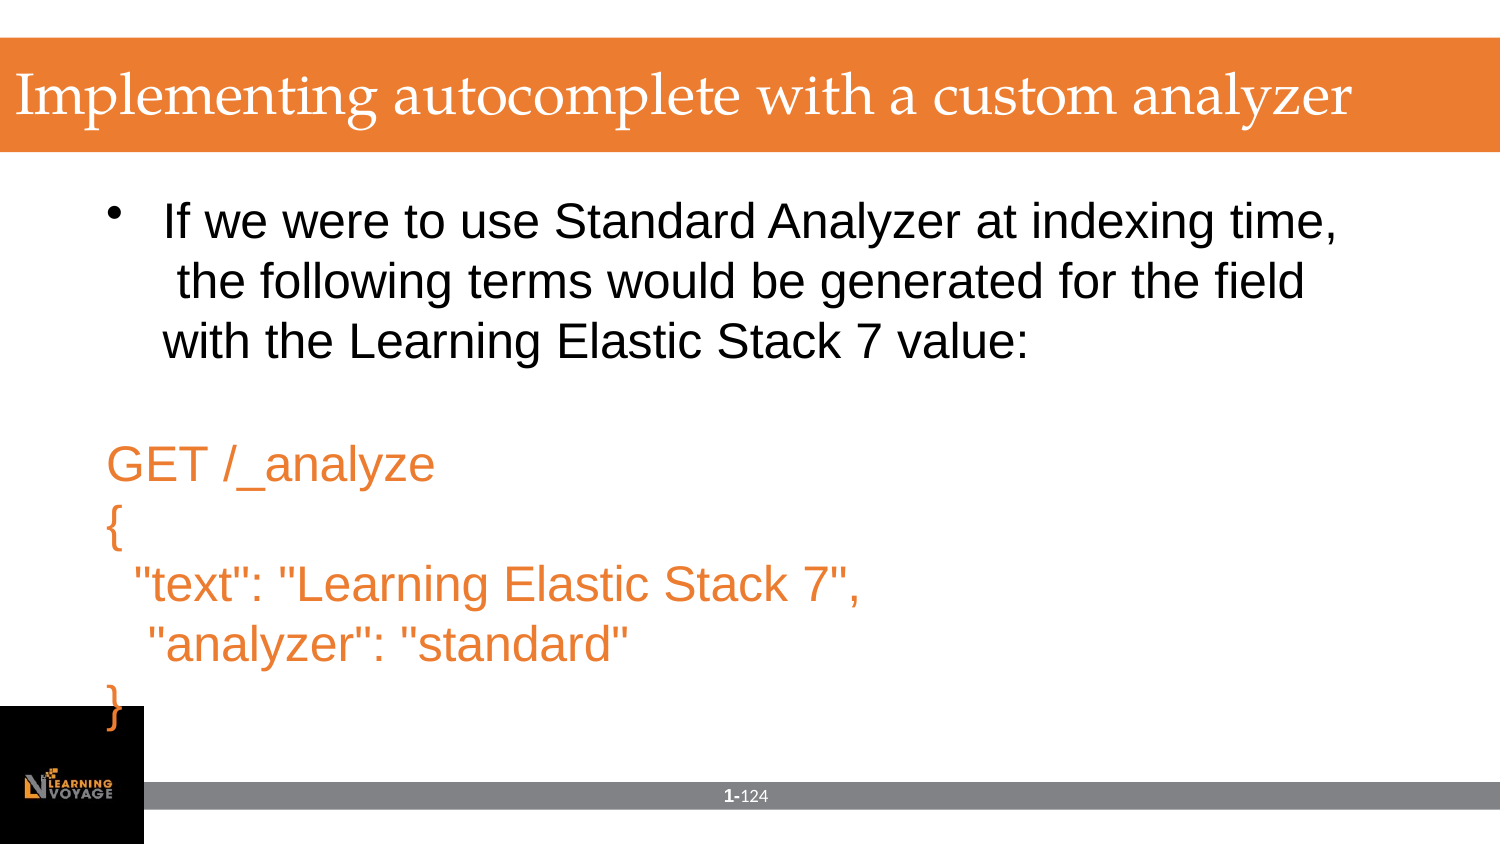

# Implementing autocomplete with a custom analyzer
If we were to use Standard Analyzer at indexing time,  the following terms would be generated for the field  with the Learning Elastic Stack 7 value:

GET /_analyze
{
"text": "Learning Elastic Stack 7",  "analyzer": "standard"
}
1-124